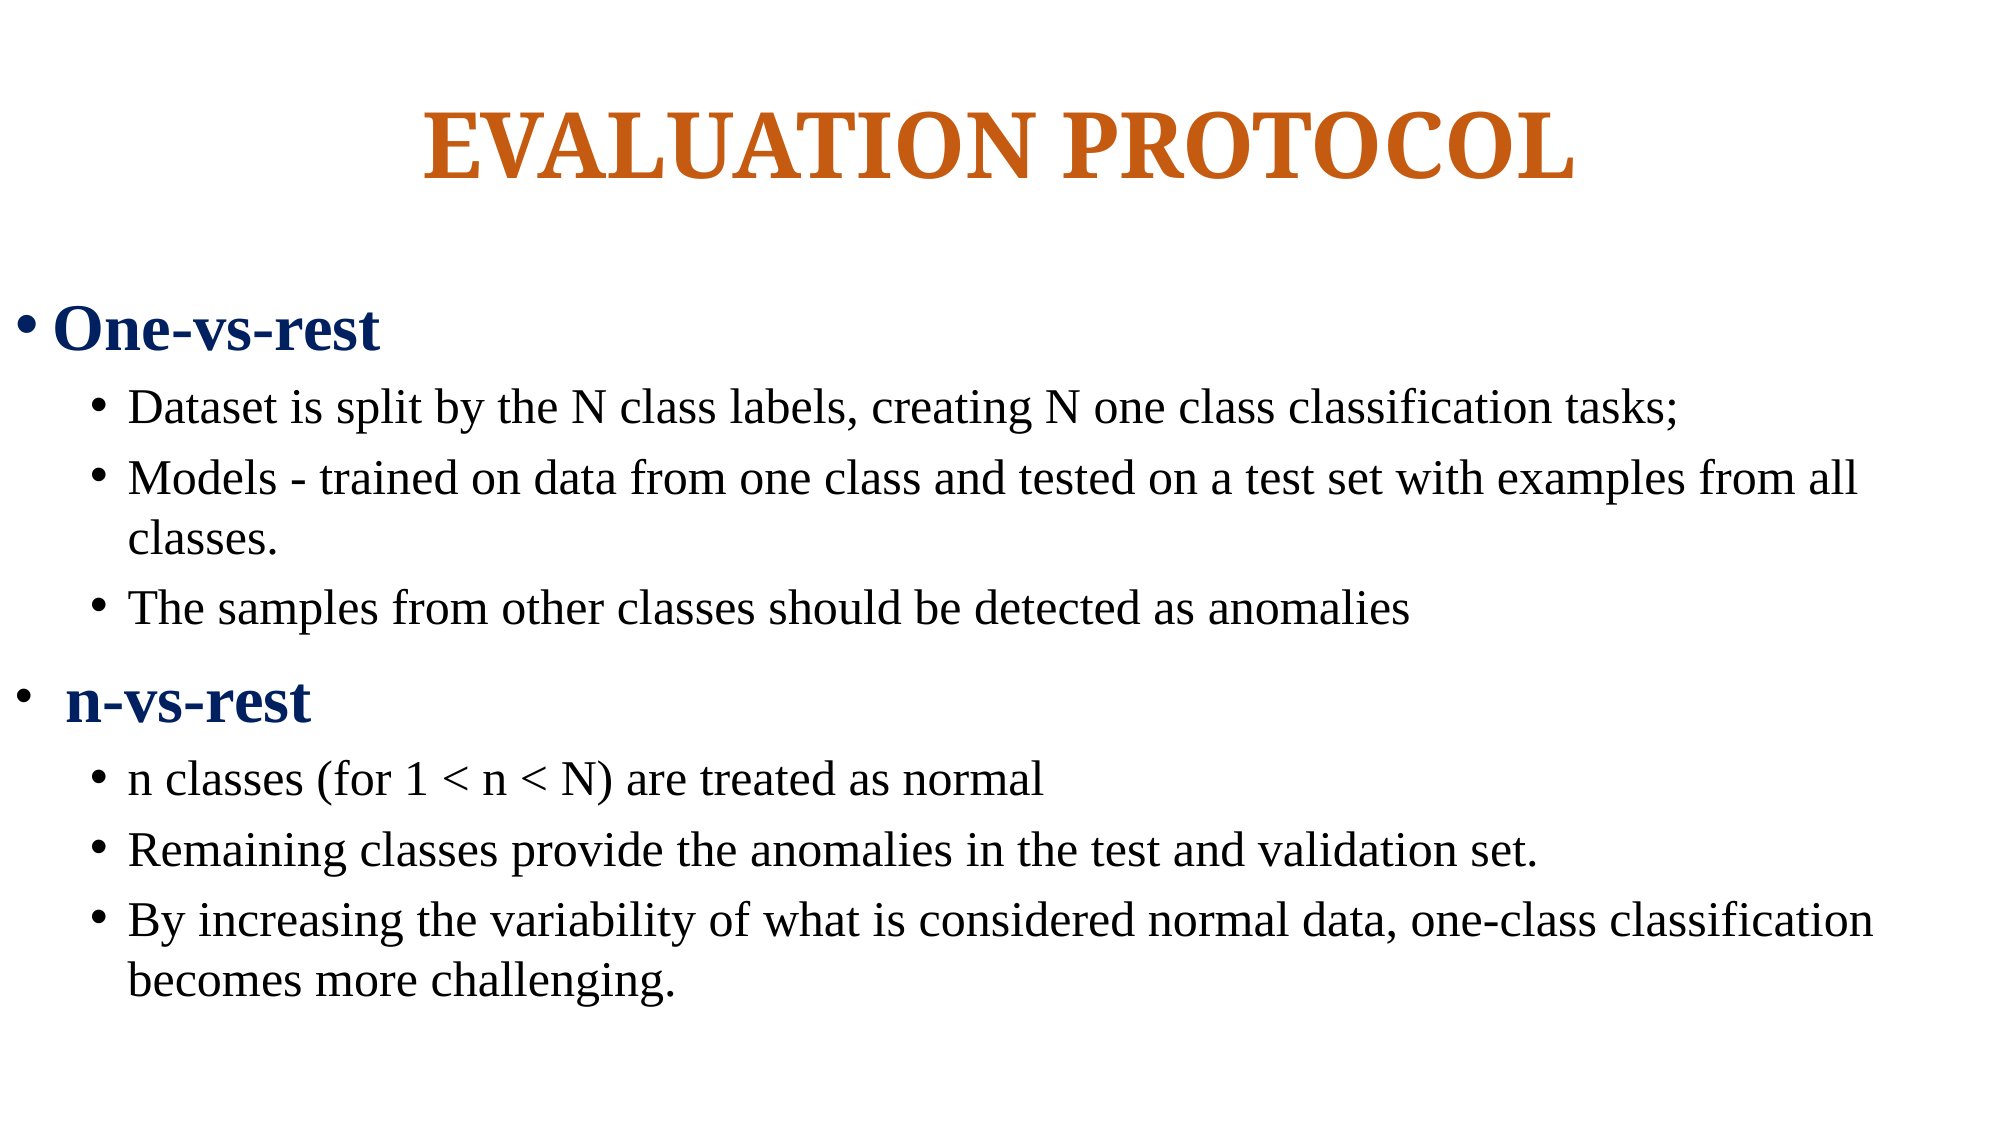

# EVALUATION PROTOCOL
One-vs-rest
Dataset is split by the N class labels, creating N one class classification tasks;
Models - trained on data from one class and tested on a test set with examples from all classes.
The samples from other classes should be detected as anomalies
 n-vs-rest
n classes (for 1 < n < N) are treated as normal
Remaining classes provide the anomalies in the test and validation set.
By increasing the variability of what is considered normal data, one-class classification becomes more challenging.